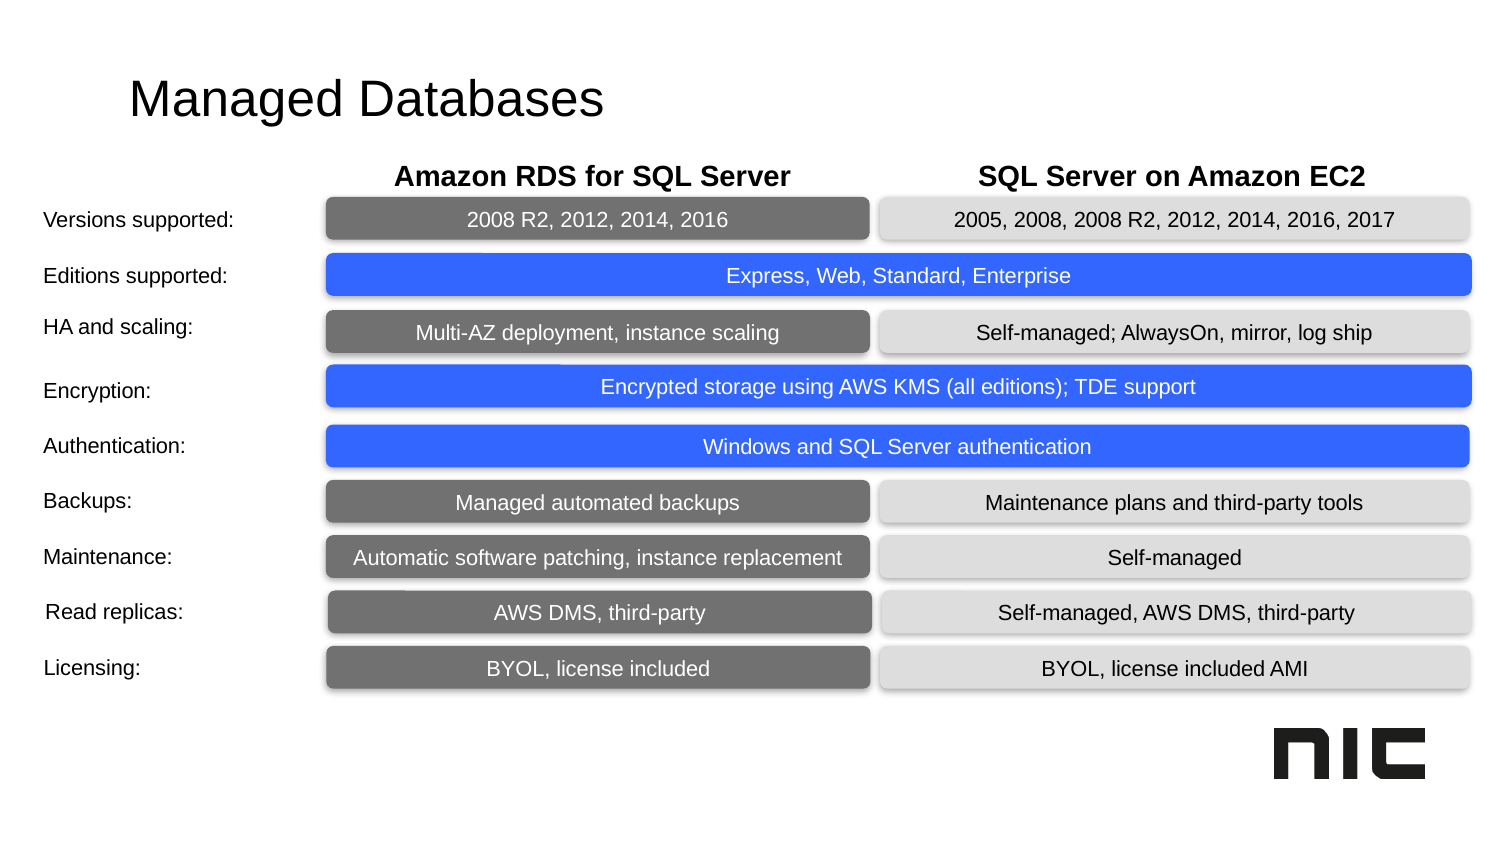

Managed Databases
Amazon RDS for SQL Server
SQL Server on Amazon EC2
2008 R2, 2012, 2014, 2016
2005, 2008, 2008 R2, 2012, 2014, 2016, 2017
Versions supported:
Express, Web, Standard, Enterprise
Editions supported:
HA and scaling:
Multi-AZ deployment, instance scaling
Self-managed; AlwaysOn, mirror, log ship
Encrypted storage using AWS KMS (all editions); TDE support
Encryption:
Authentication:
Windows and SQL Server authentication
Backups:
Managed automated backups
Maintenance plans and third-party tools
Maintenance:
Automatic software patching, instance replacement
Self-managed
Read replicas:
AWS DMS, third-party
Self-managed, AWS DMS, third-party
Licensing:
BYOL, license included
BYOL, license included AMI